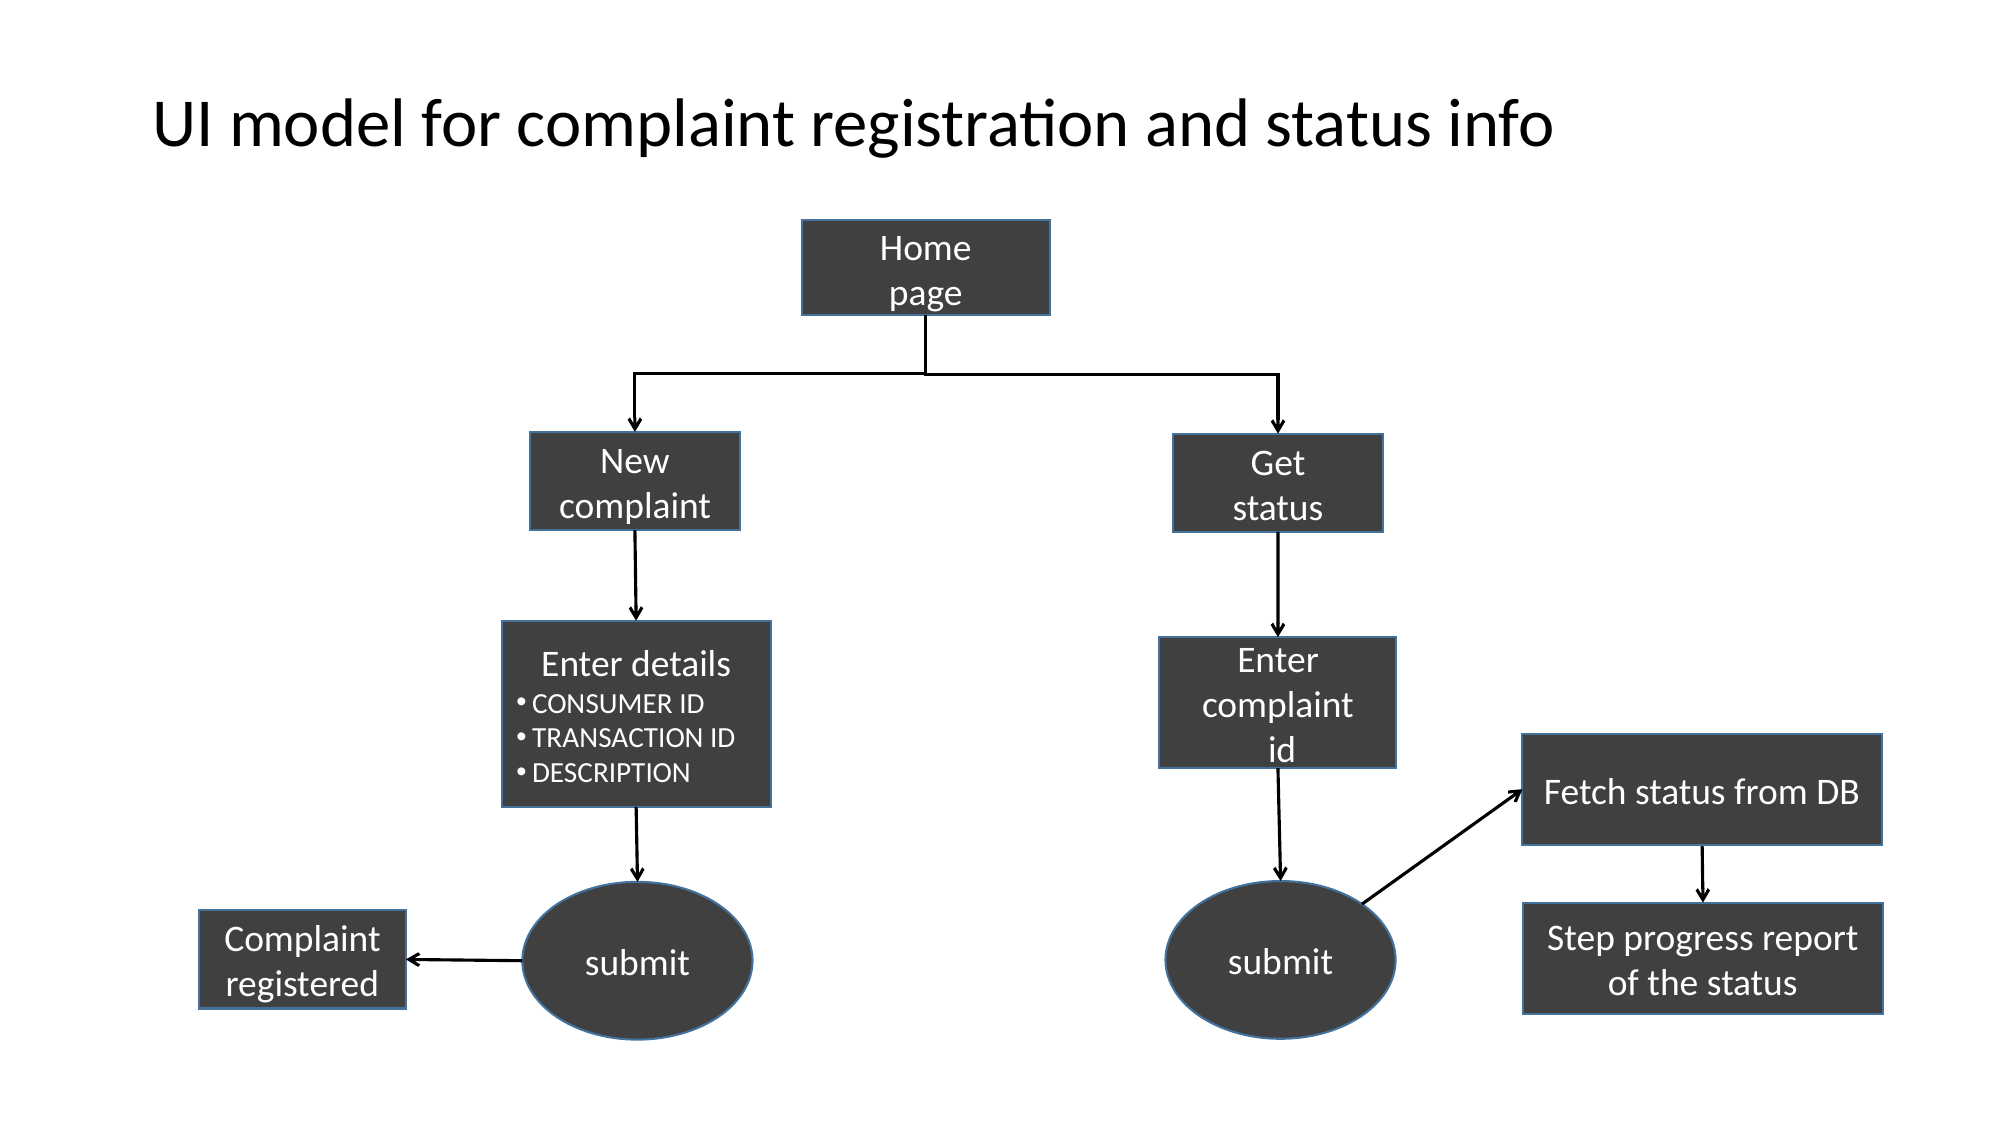

# UI model for complaint registration and status info
Home
page
New
complaint
Get
status
Enter details
CONSUMER ID
TRANSACTION ID
DESCRIPTION
Enter complaint
 id
Fetch status from DB
submit
submit
Step progress report of the status
Complaint
registered